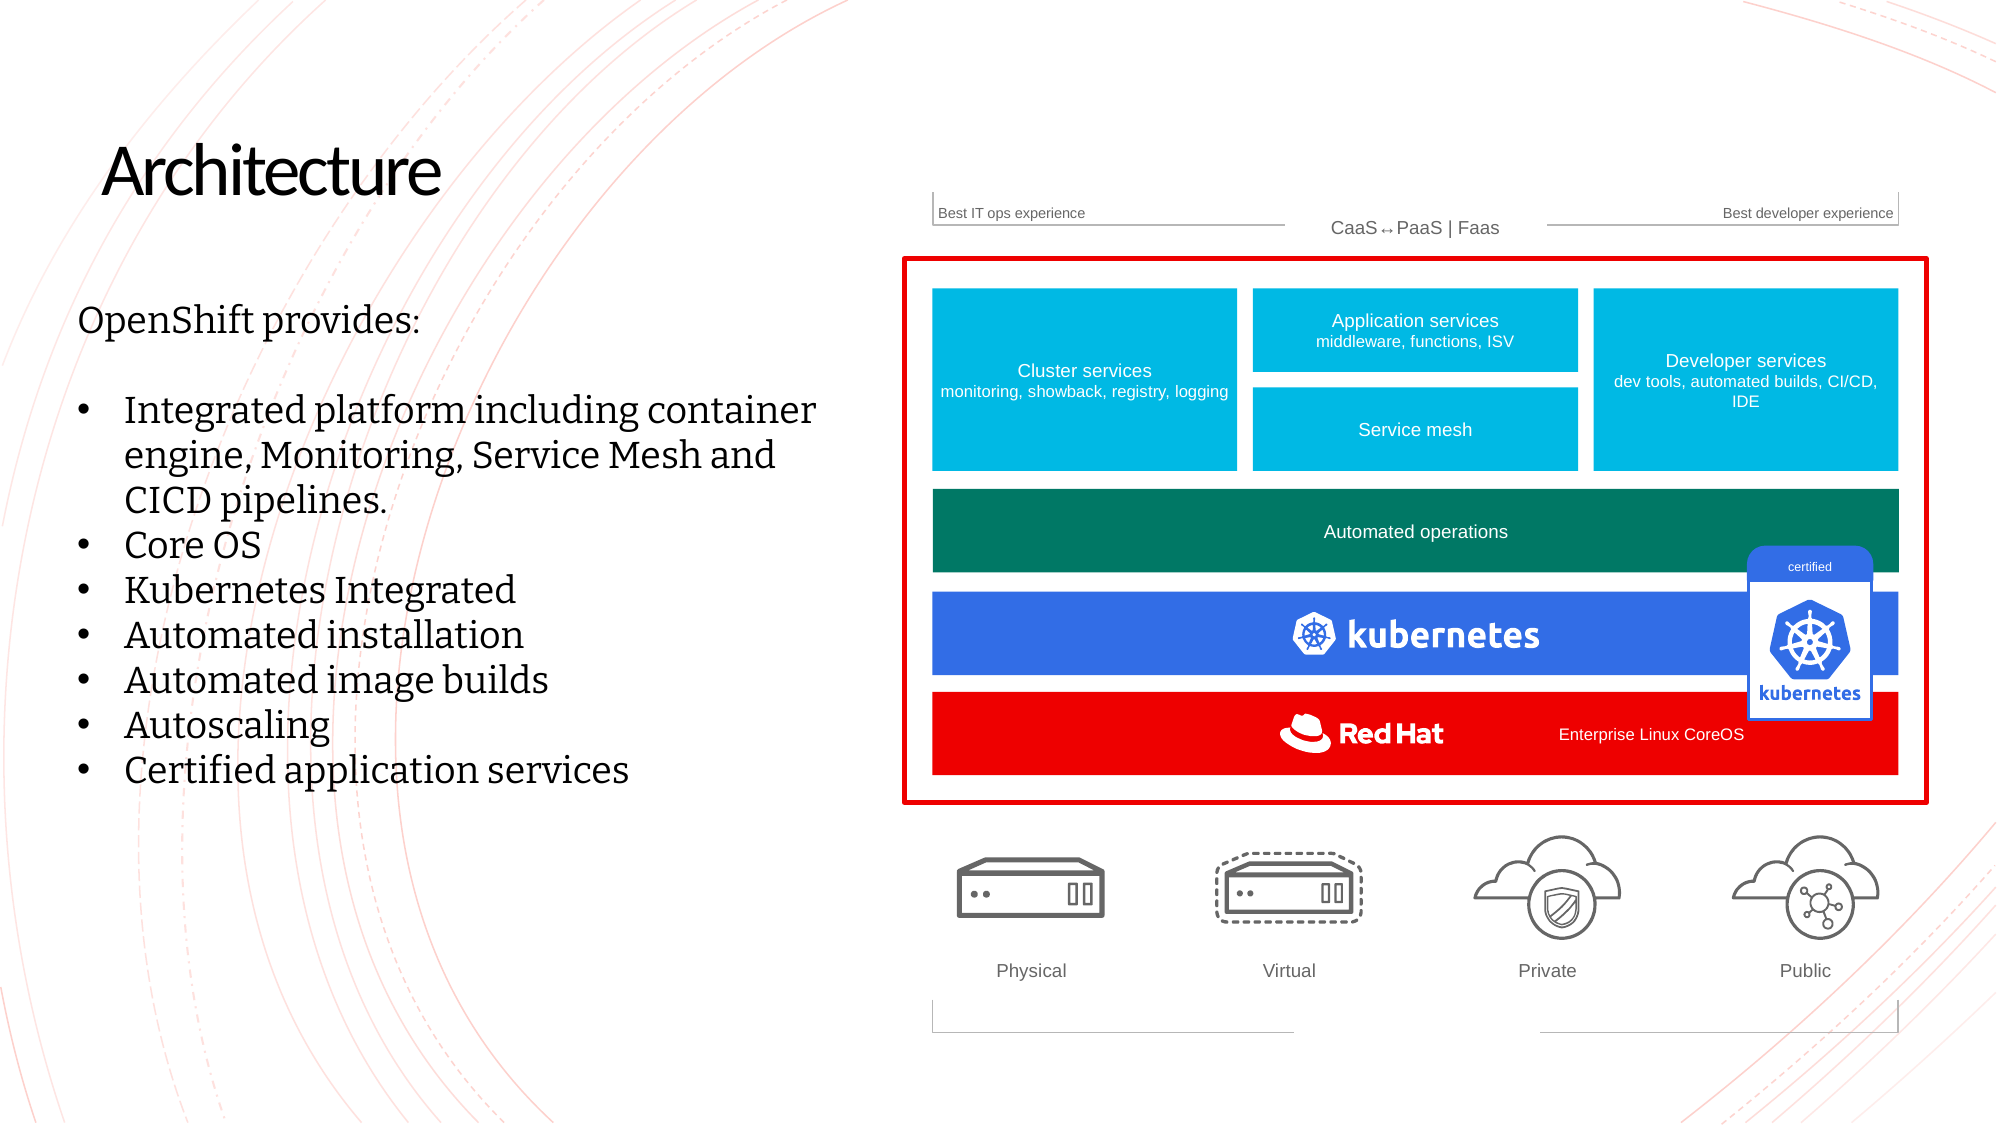

# Architecture
Best IT ops experience
Best developer experience

CaaS↔PaaS | Faas

Cluster services
monitoring, showback, registry, logging
Developer services
dev tools, automated builds, CI/CD, IDE
Application services
middleware, functions, ISV
OpenShift provides:

Integrated platform including container engine, Monitoring, Service Mesh and CICD pipelines.
Core OS
Kubernetes Integrated
Automated installation
Automated image builds
Autoscaling
Certified application services

Service mesh
Automated operations
certified

                                                                           Enterprise Linux CoreOS

Physical
Virtual
Private
Public